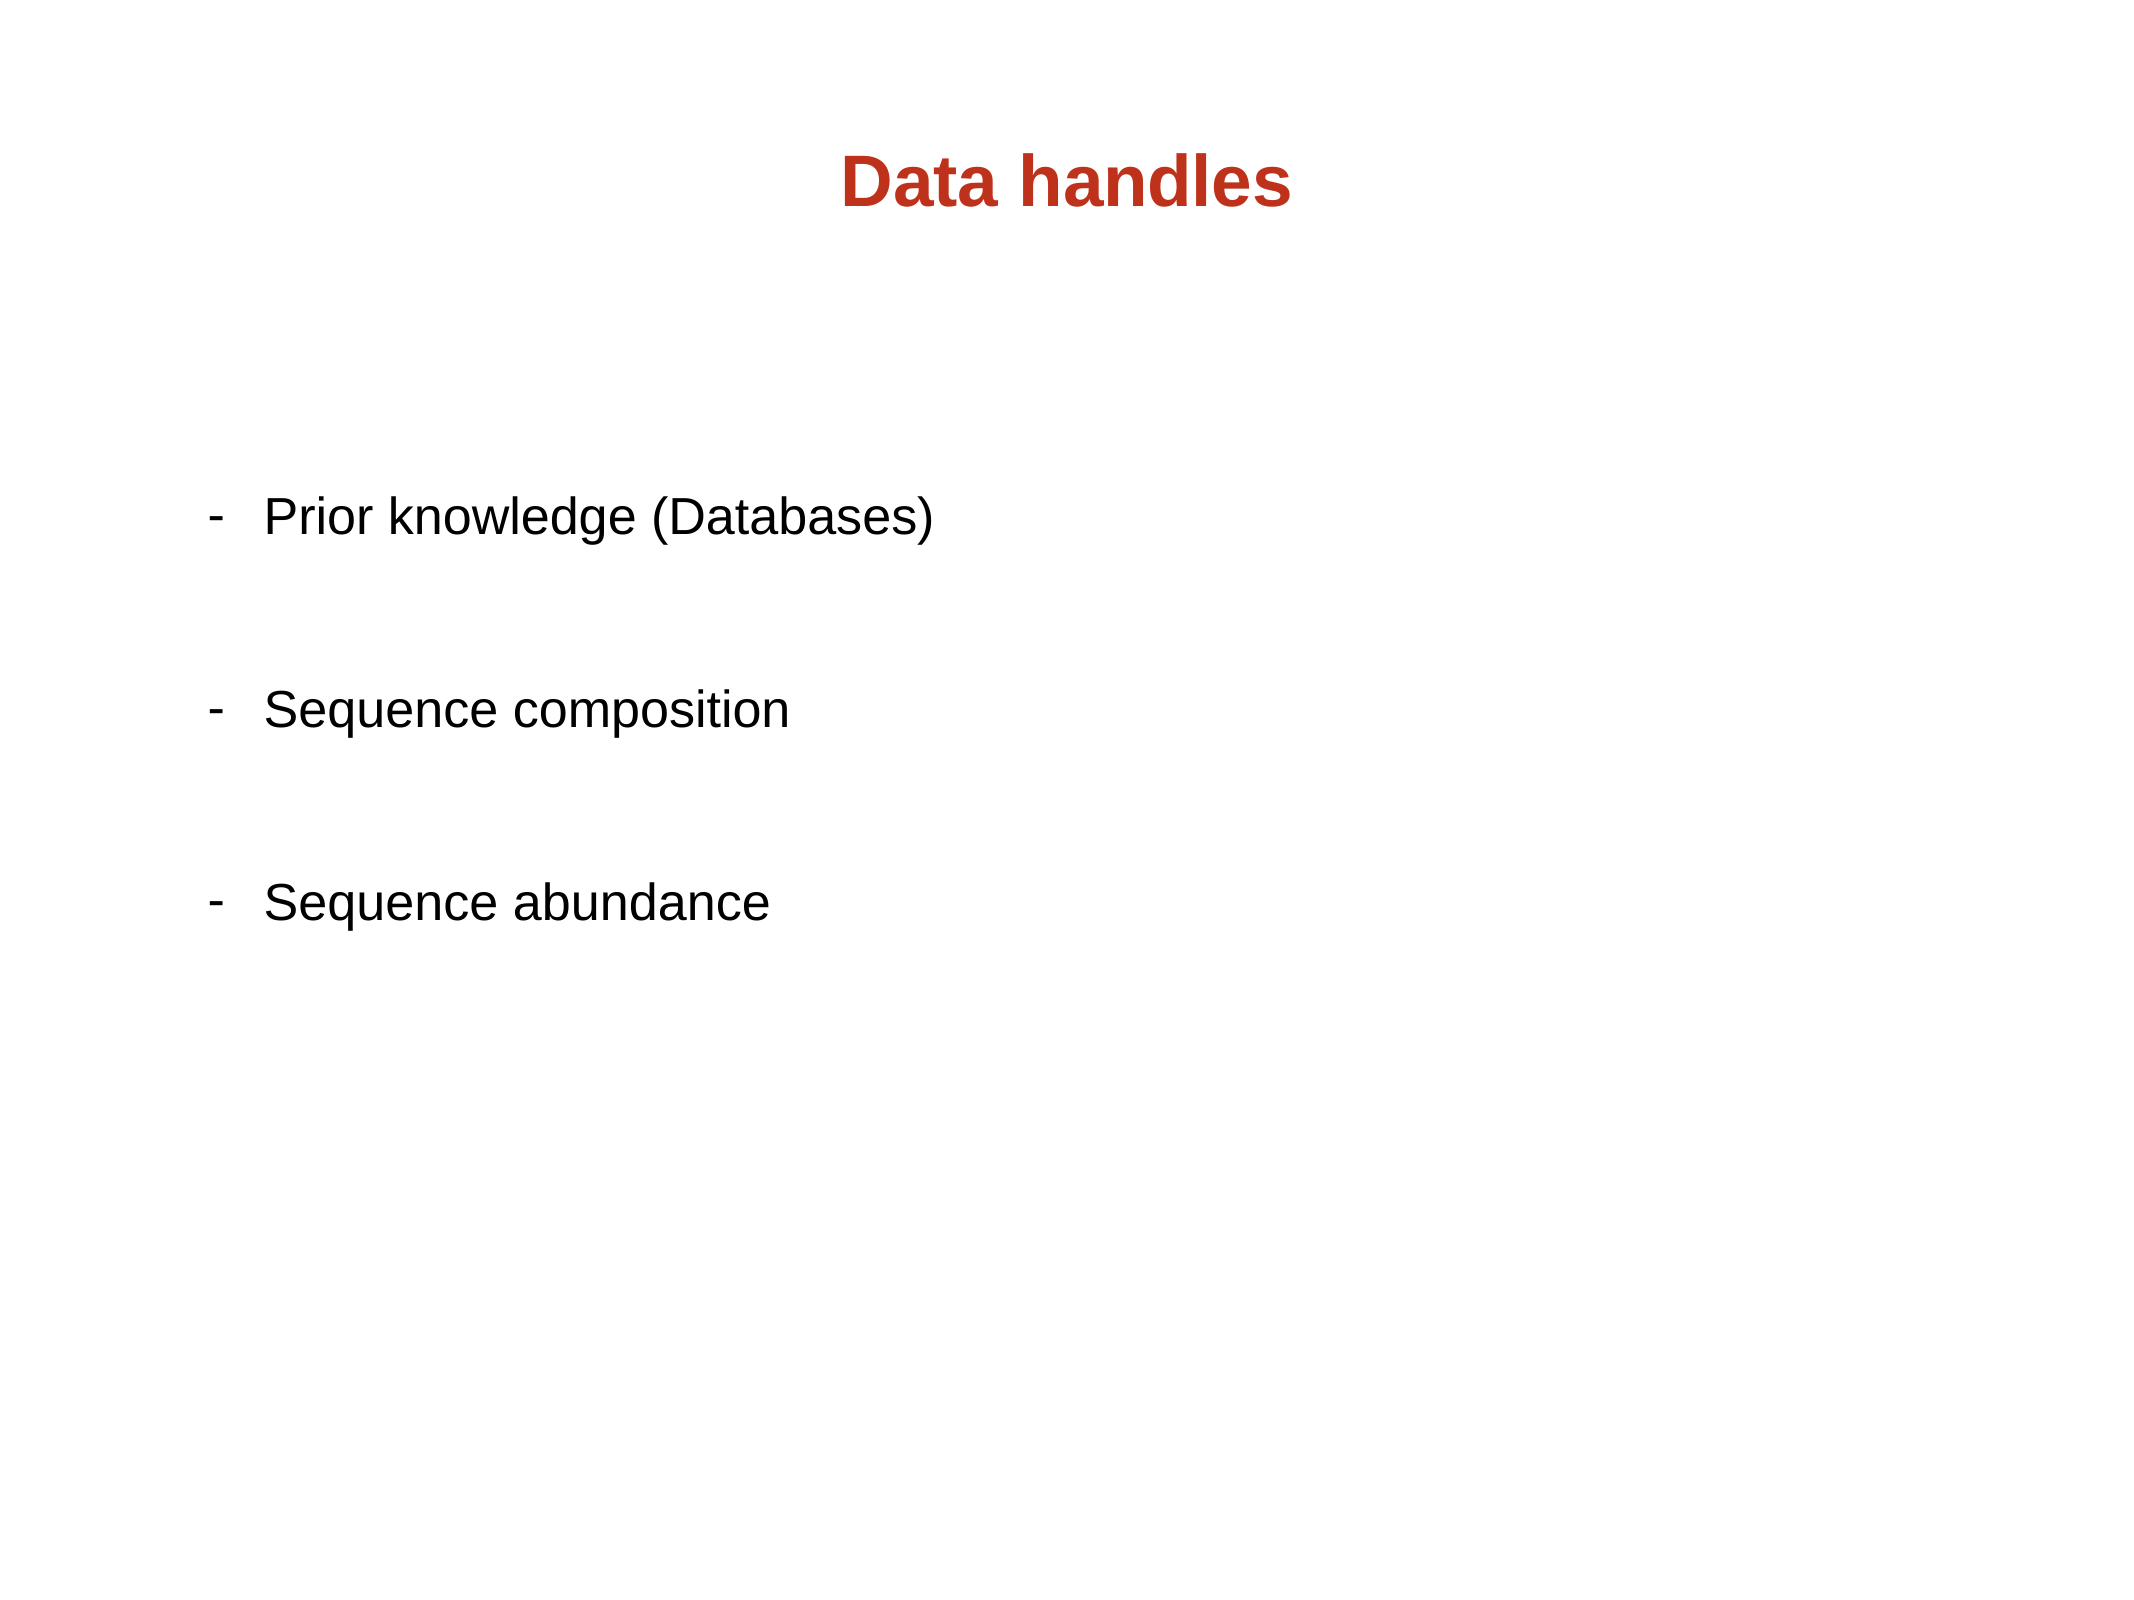

# Data handles
Prior knowledge (Databases)

Sequence composition

Sequence abundance